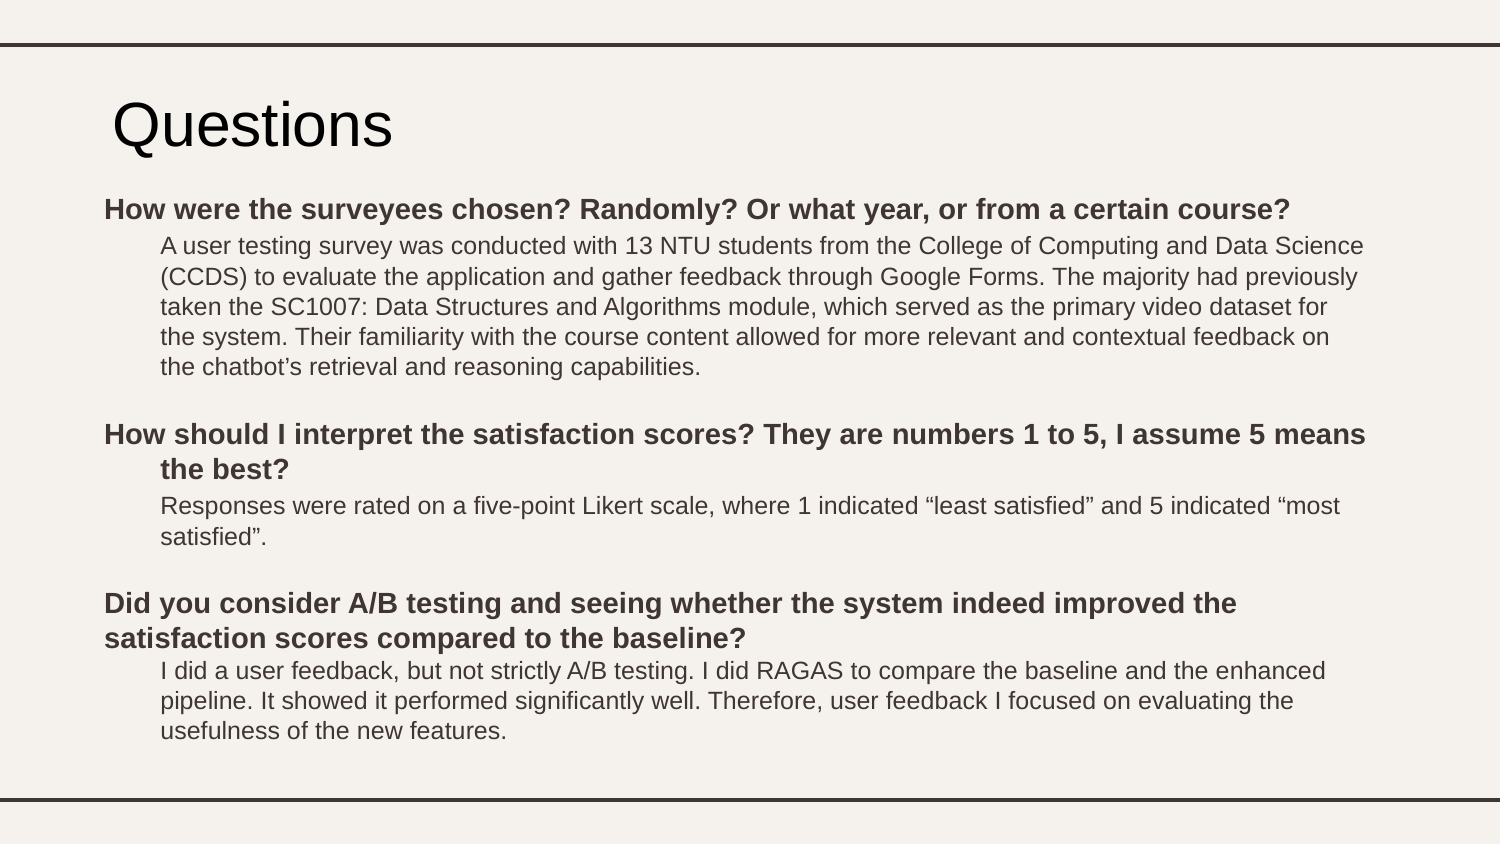

# Questions
How were the surveyees chosen? Randomly? Or what year, or from a certain course?
	A user testing survey was conducted with 13 NTU students from the College of Computing and Data Science (CCDS) to evaluate the application and gather feedback through Google Forms. The majority had previously taken the SC1007: Data Structures and Algorithms module, which served as the primary video dataset for the system. Their familiarity with the course content allowed for more relevant and contextual feedback on the chatbot’s retrieval and reasoning capabilities.

How should I interpret the satisfaction scores? They are numbers 1 to 5, I assume 5 means the best?
	Responses were rated on a five-point Likert scale, where 1 indicated “least satisfied” and 5 indicated “most satisfied”.

Did you consider A/B testing and seeing whether the system indeed improved the satisfaction scores compared to the baseline?
	I did a user feedback, but not strictly A/B testing. I did RAGAS to compare the baseline and the enhanced pipeline. It showed it performed significantly well. Therefore, user feedback I focused on evaluating the usefulness of the new features.